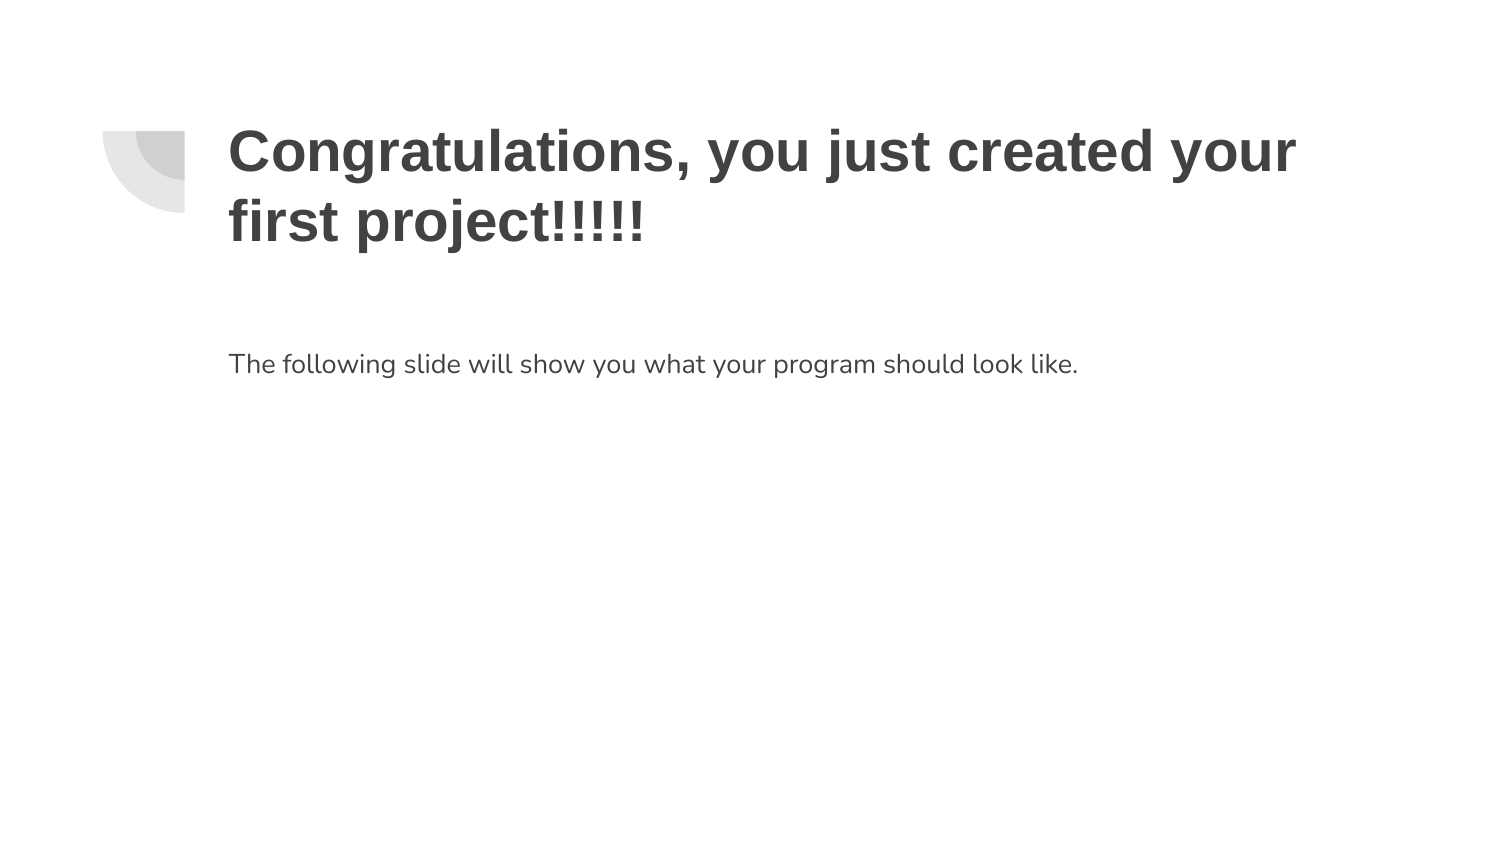

# Congratulations, you just created your first project!!!!!
The following slide will show you what your program should look like.